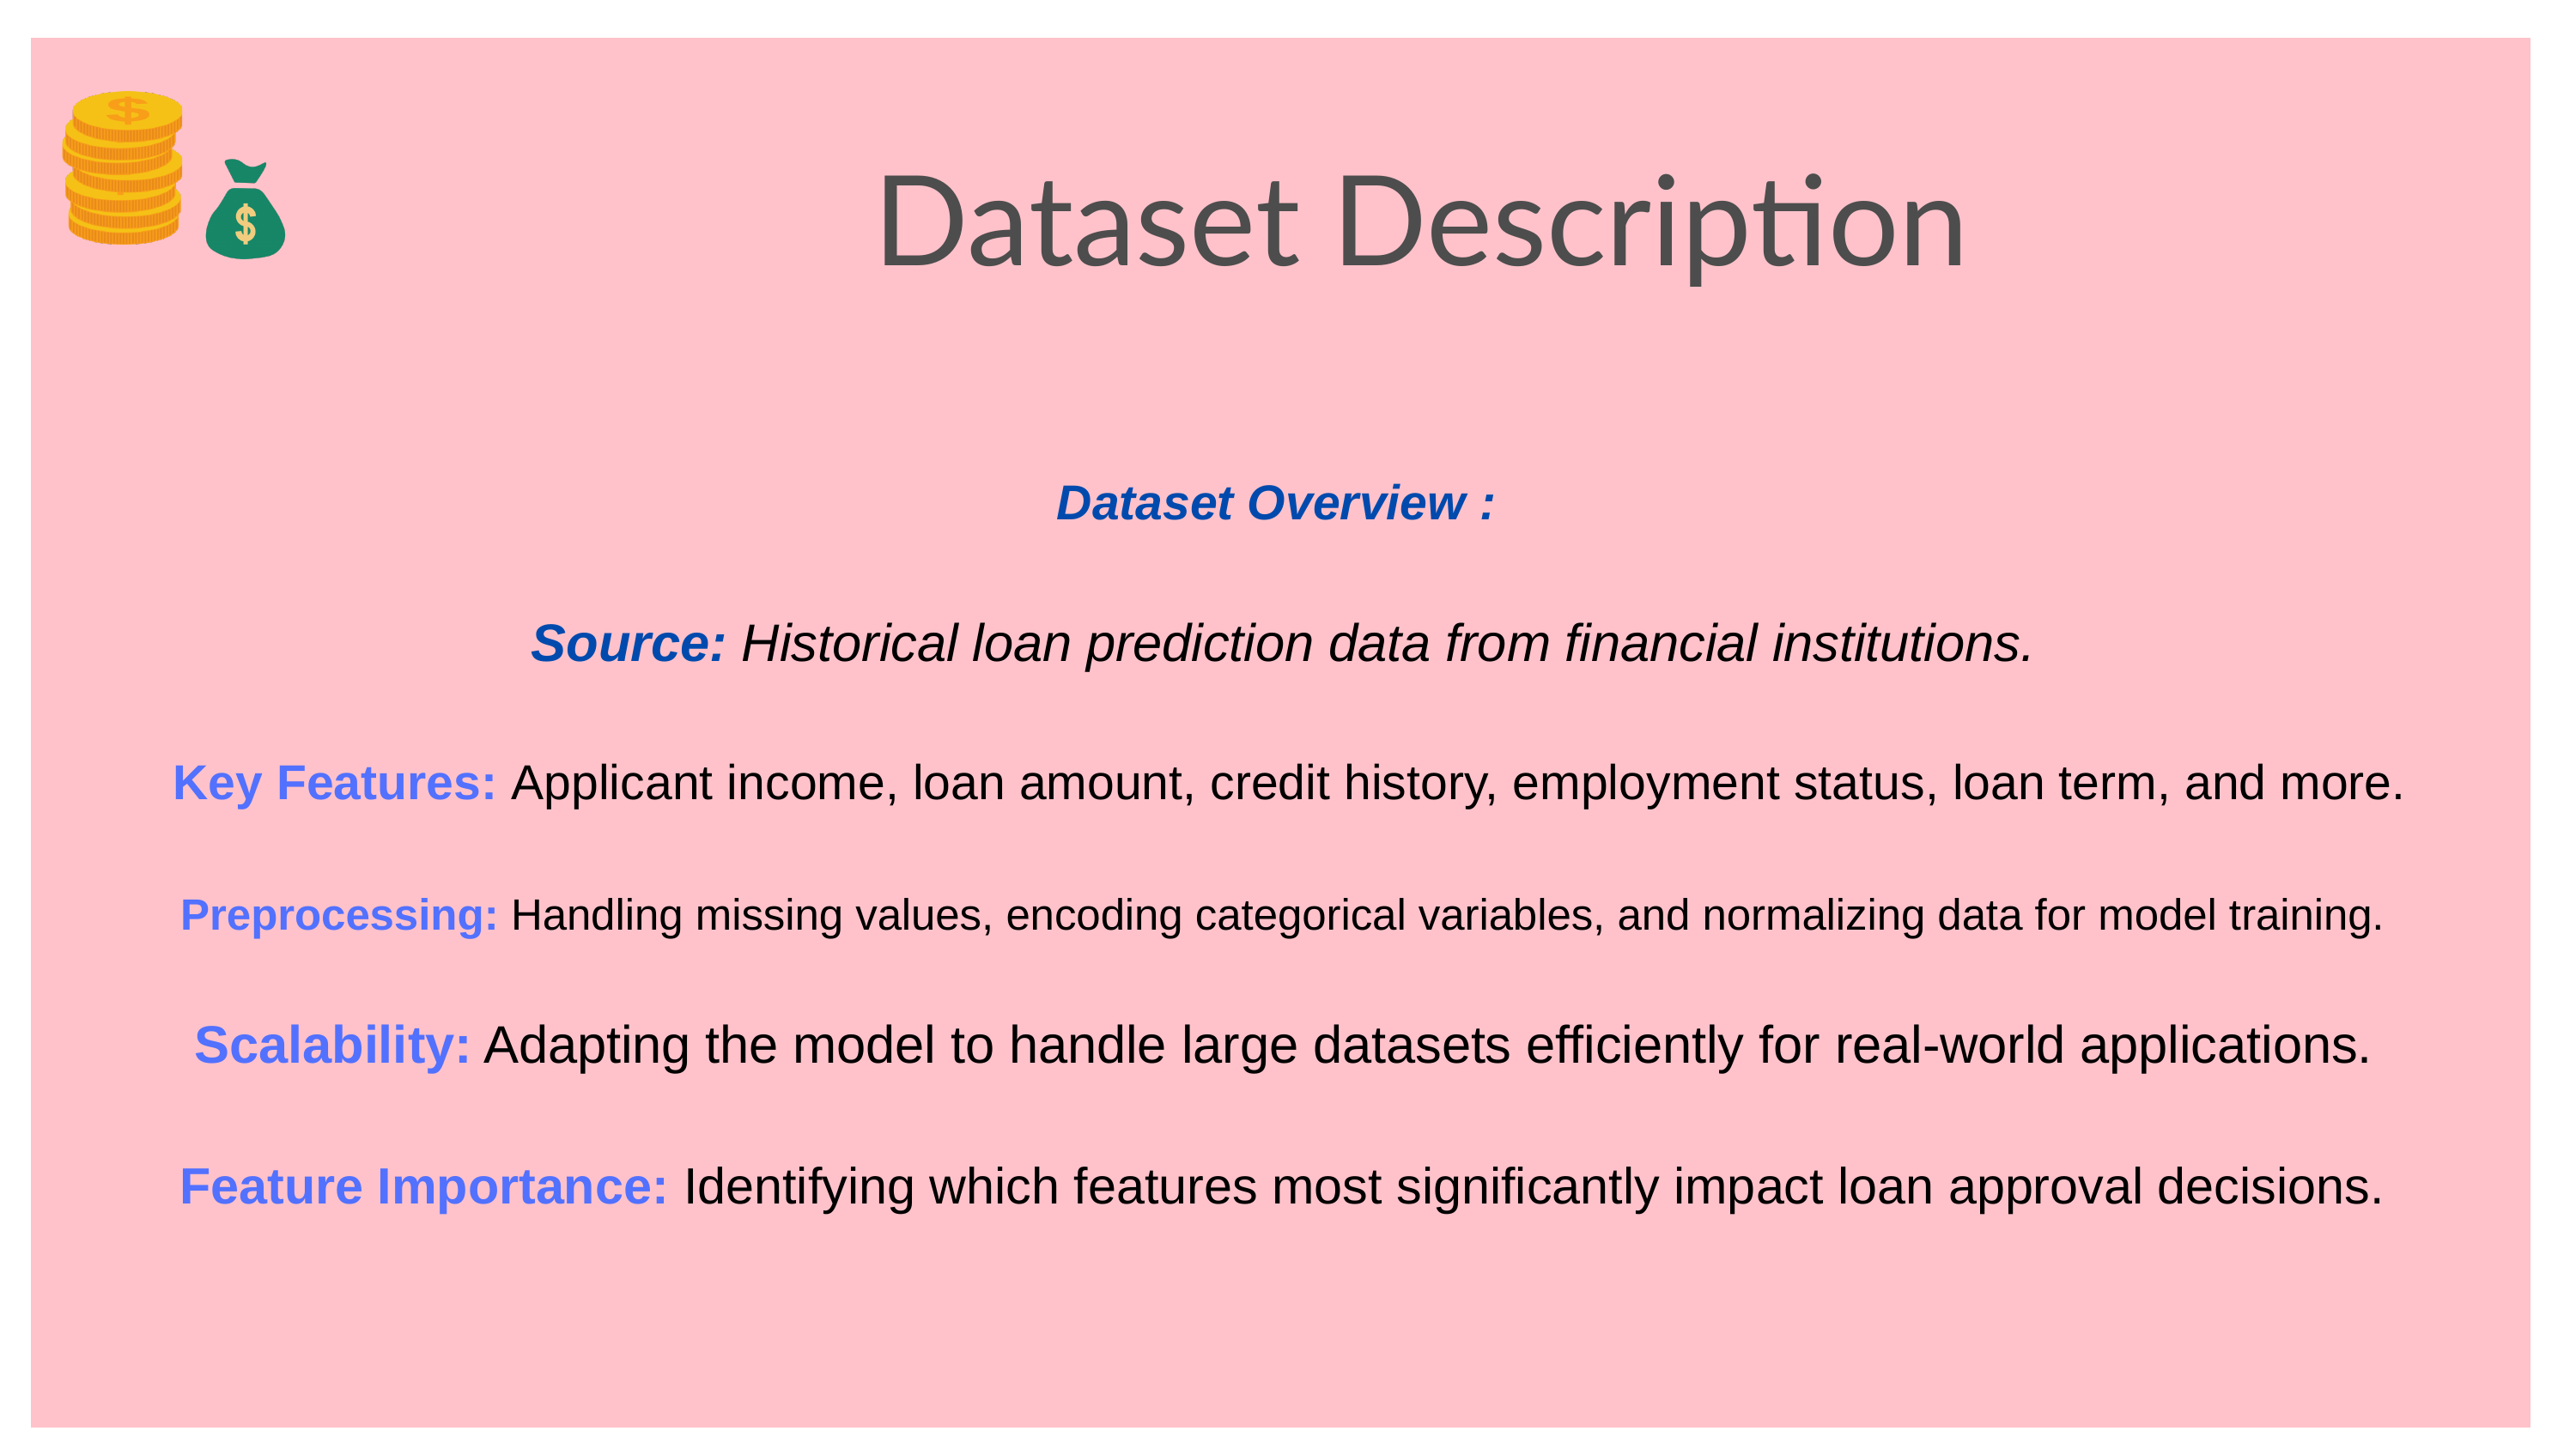

Dataset Description

Dataset Overview :

Source: Historical loan prediction data from financial institutions.

 Key Features: Applicant income, loan amount, credit history, employment status, loan term, and more.

Preprocessing: Handling missing values, encoding categorical variables, and normalizing data for model training.

Scalability: Adapting the model to handle large datasets efficiently for real-world applications.

Feature Importance: Identifying which features most significantly impact loan approval decisions.